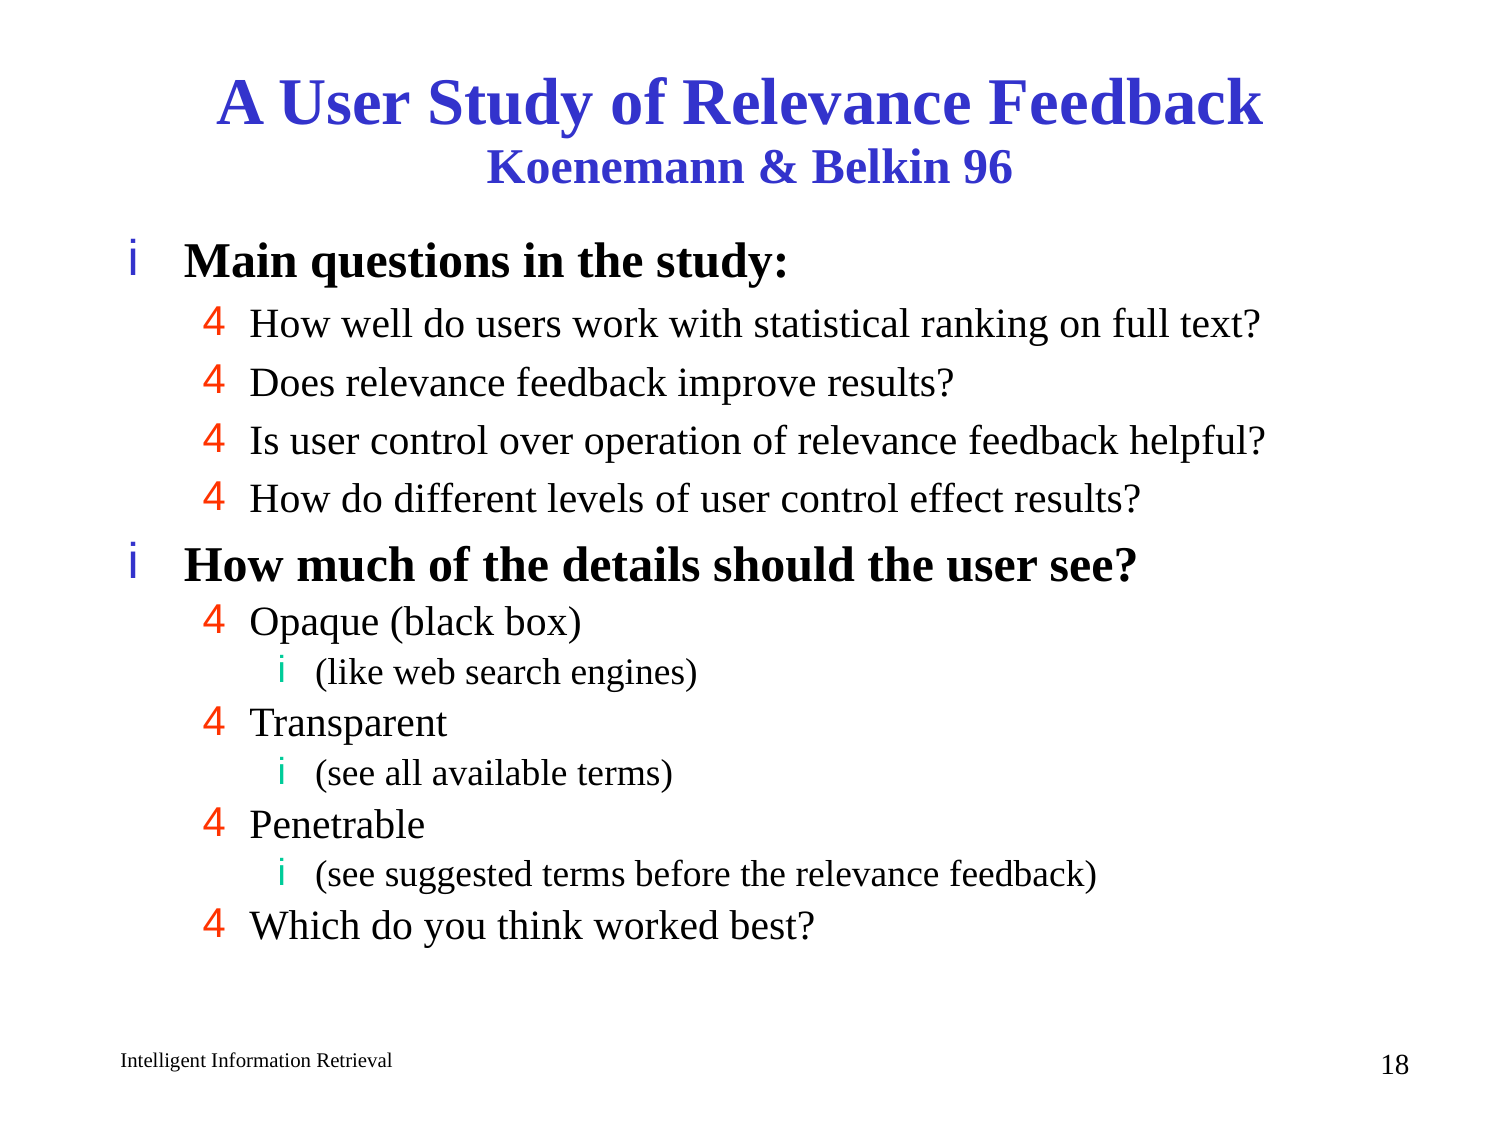

# A User Study of Relevance Feedback Koenemann & Belkin 96
Main questions in the study:
How well do users work with statistical ranking on full text?
Does relevance feedback improve results?
Is user control over operation of relevance feedback helpful?
How do different levels of user control effect results?
How much of the details should the user see?
Opaque (black box)
(like web search engines)
Transparent
(see all available terms)
Penetrable
(see suggested terms before the relevance feedback)
Which do you think worked best?
18
Intelligent Information Retrieval